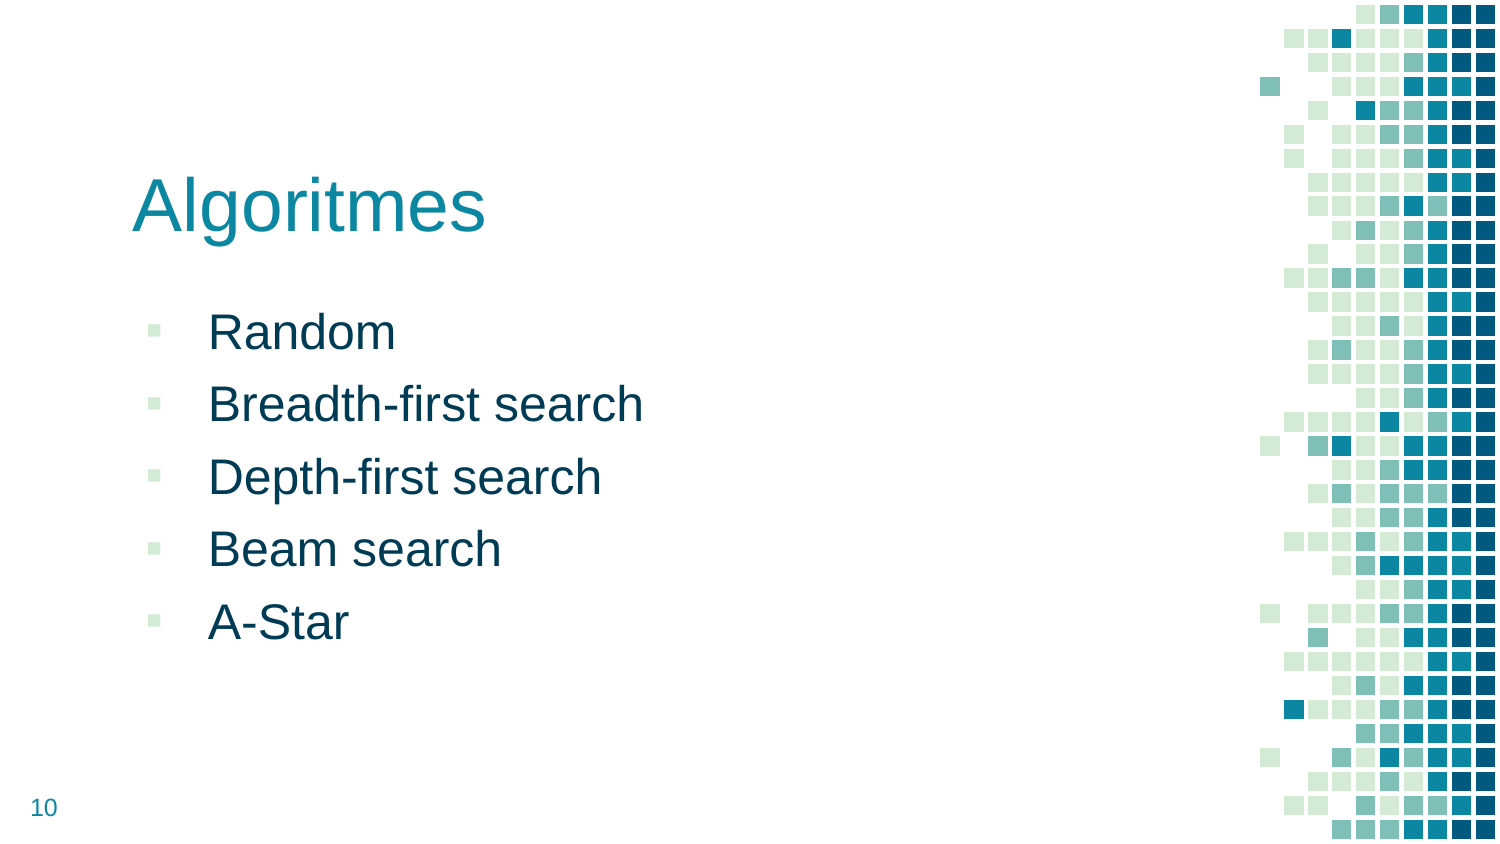

# Algoritmes
Random
Breadth-first search
Depth-first search
Beam search
A-Star
10